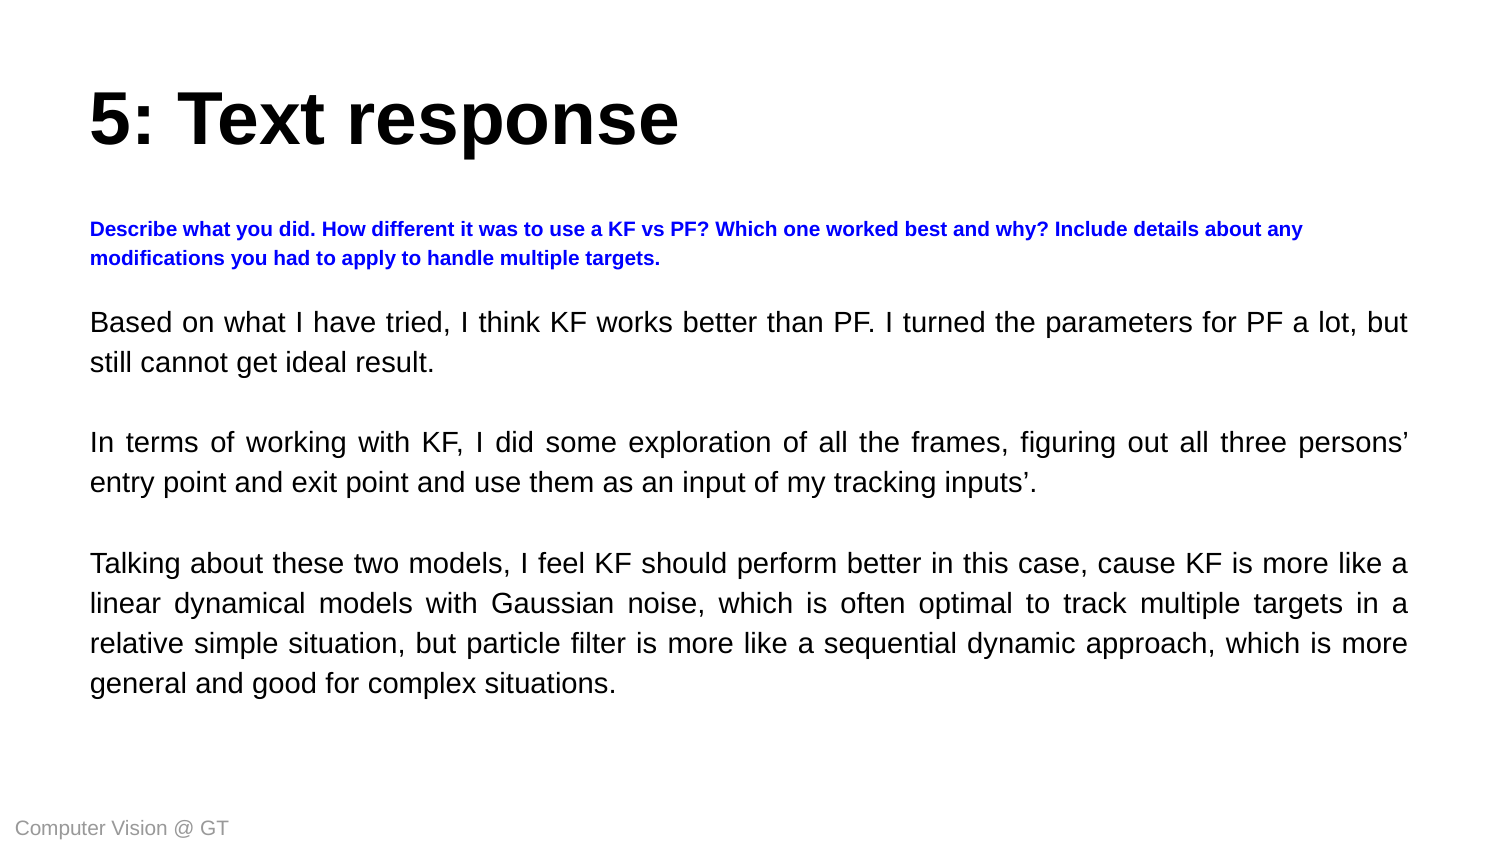

5: Text response
Describe what you did. How different it was to use a KF vs PF? Which one worked best and why? Include details about any modifications you had to apply to handle multiple targets.

Based on what I have tried, I think KF works better than PF. I turned the parameters for PF a lot, but still cannot get ideal result.

In terms of working with KF, I did some exploration of all the frames, figuring out all three persons’ entry point and exit point and use them as an input of my tracking inputs’.

Talking about these two models, I feel KF should perform better in this case, cause KF is more like a linear dynamical models with Gaussian noise, which is often optimal to track multiple targets in a relative simple situation, but particle filter is more like a sequential dynamic approach, which is more general and good for complex situations.
Computer Vision @ GT